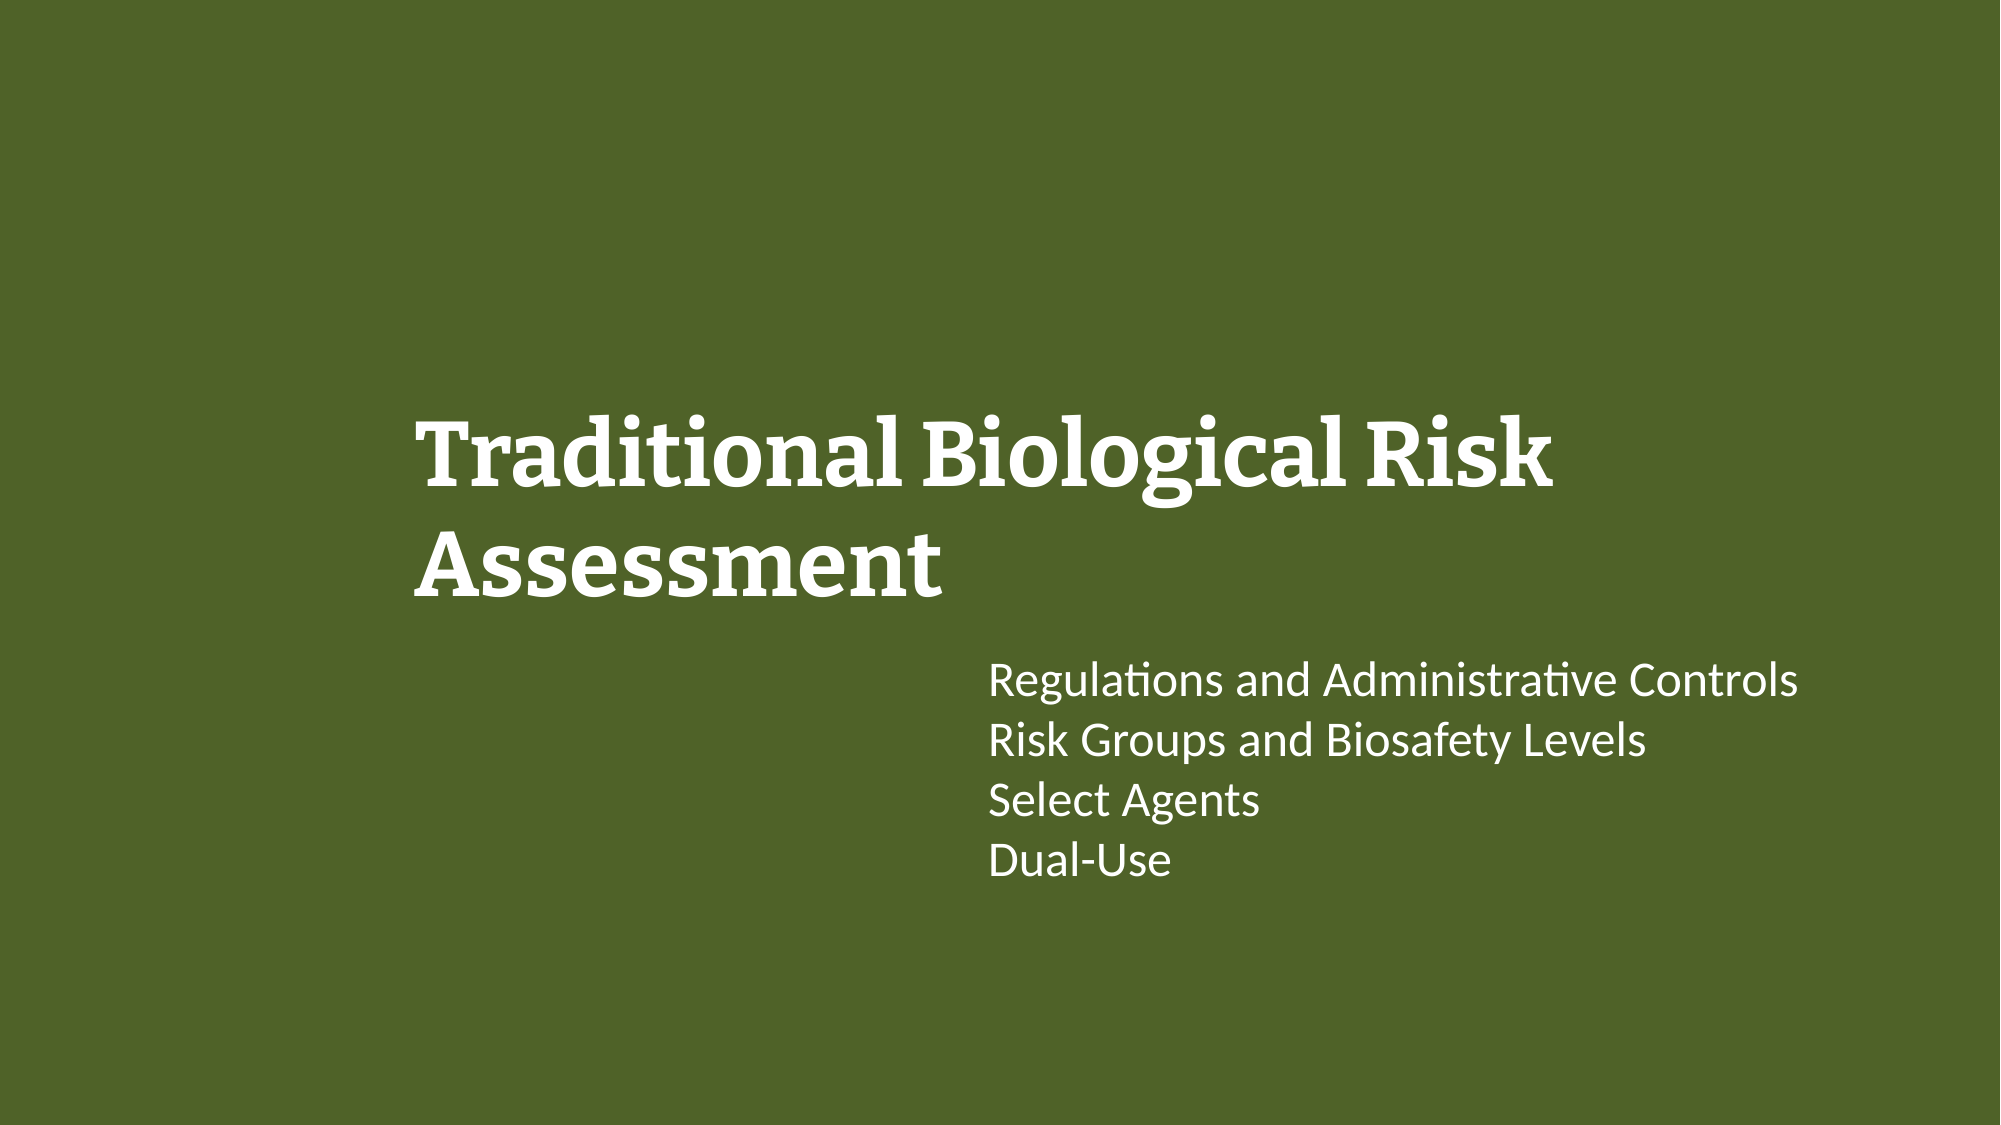

Traditional Biological Risk Assessment
Regulations and Administrative Controls
Risk Groups and Biosafety Levels
Select Agents
Dual-Use